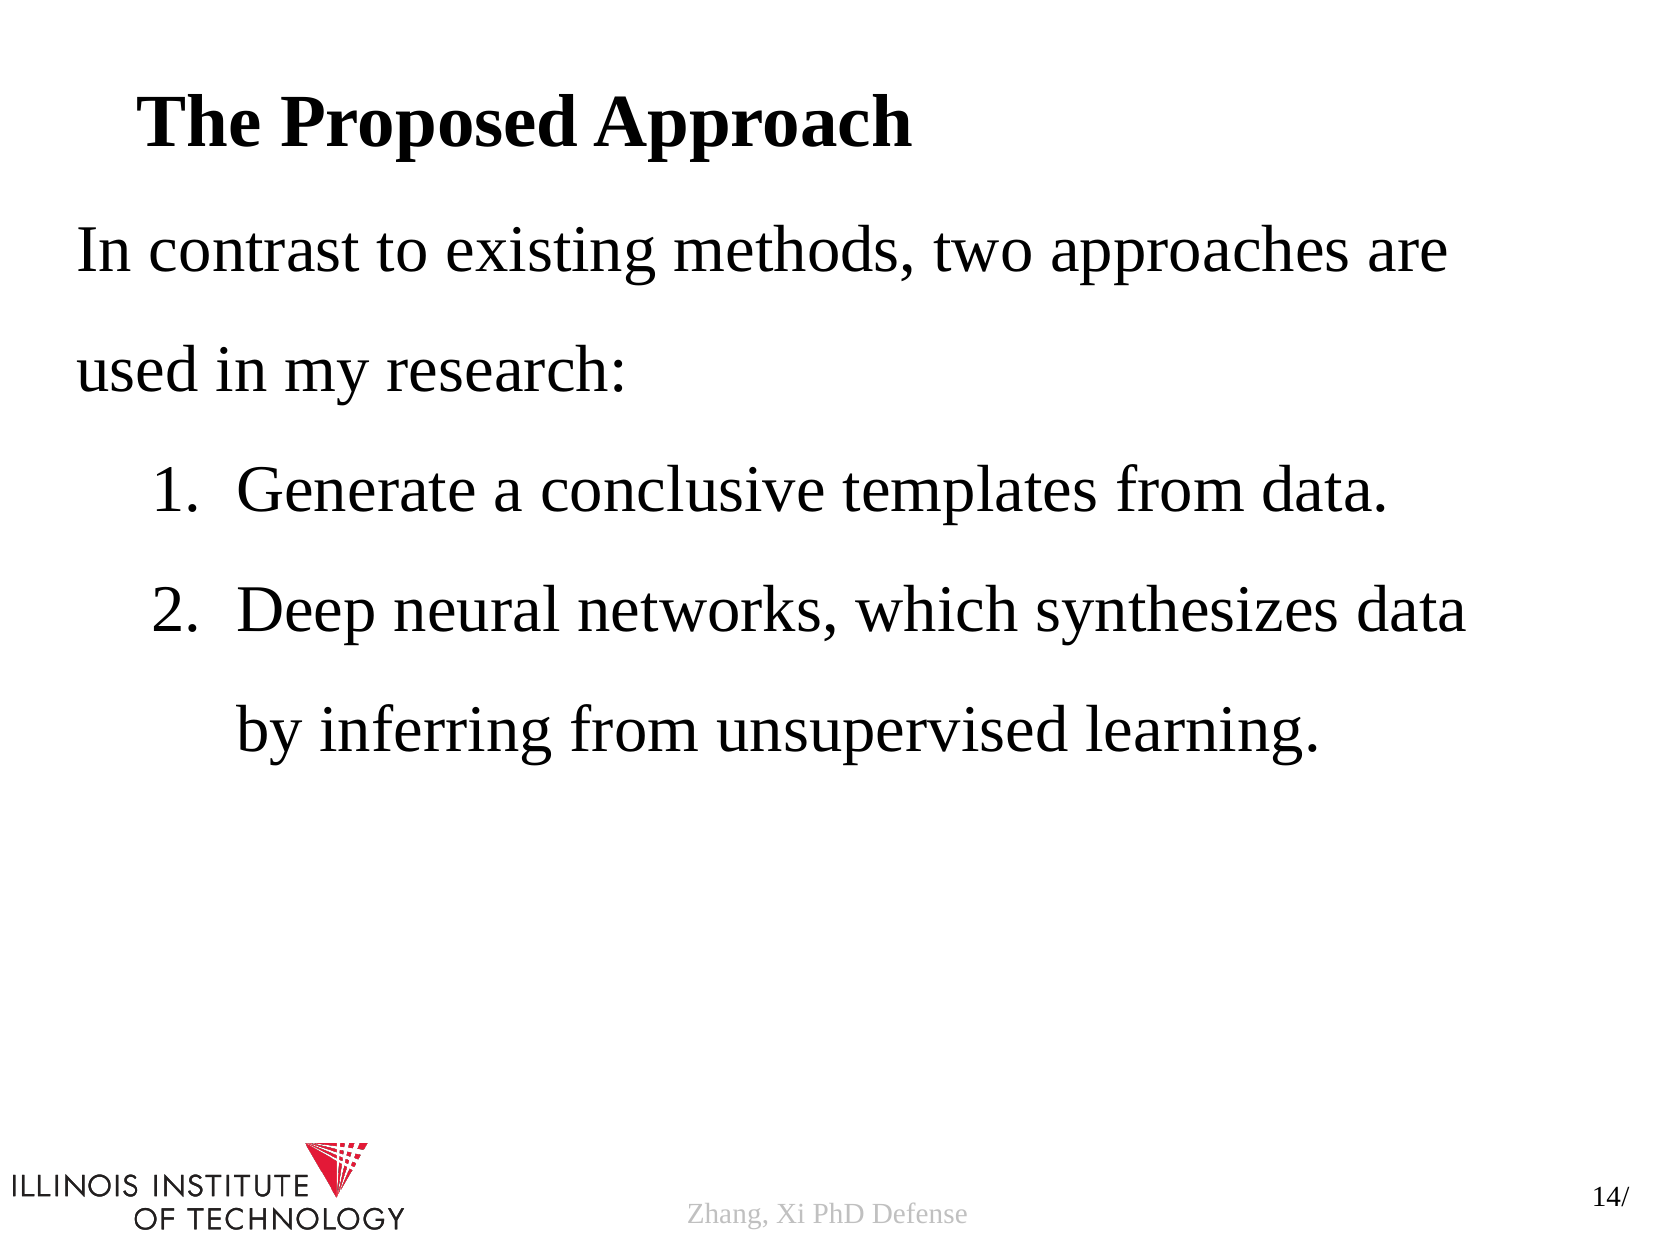

The Proposed Approach
In contrast to existing methods, two approaches are used in my research:
Generate a conclusive templates from data.
Deep neural networks, which synthesizes data by inferring from unsupervised learning.

14/
Zhang, Xi PhD Defense